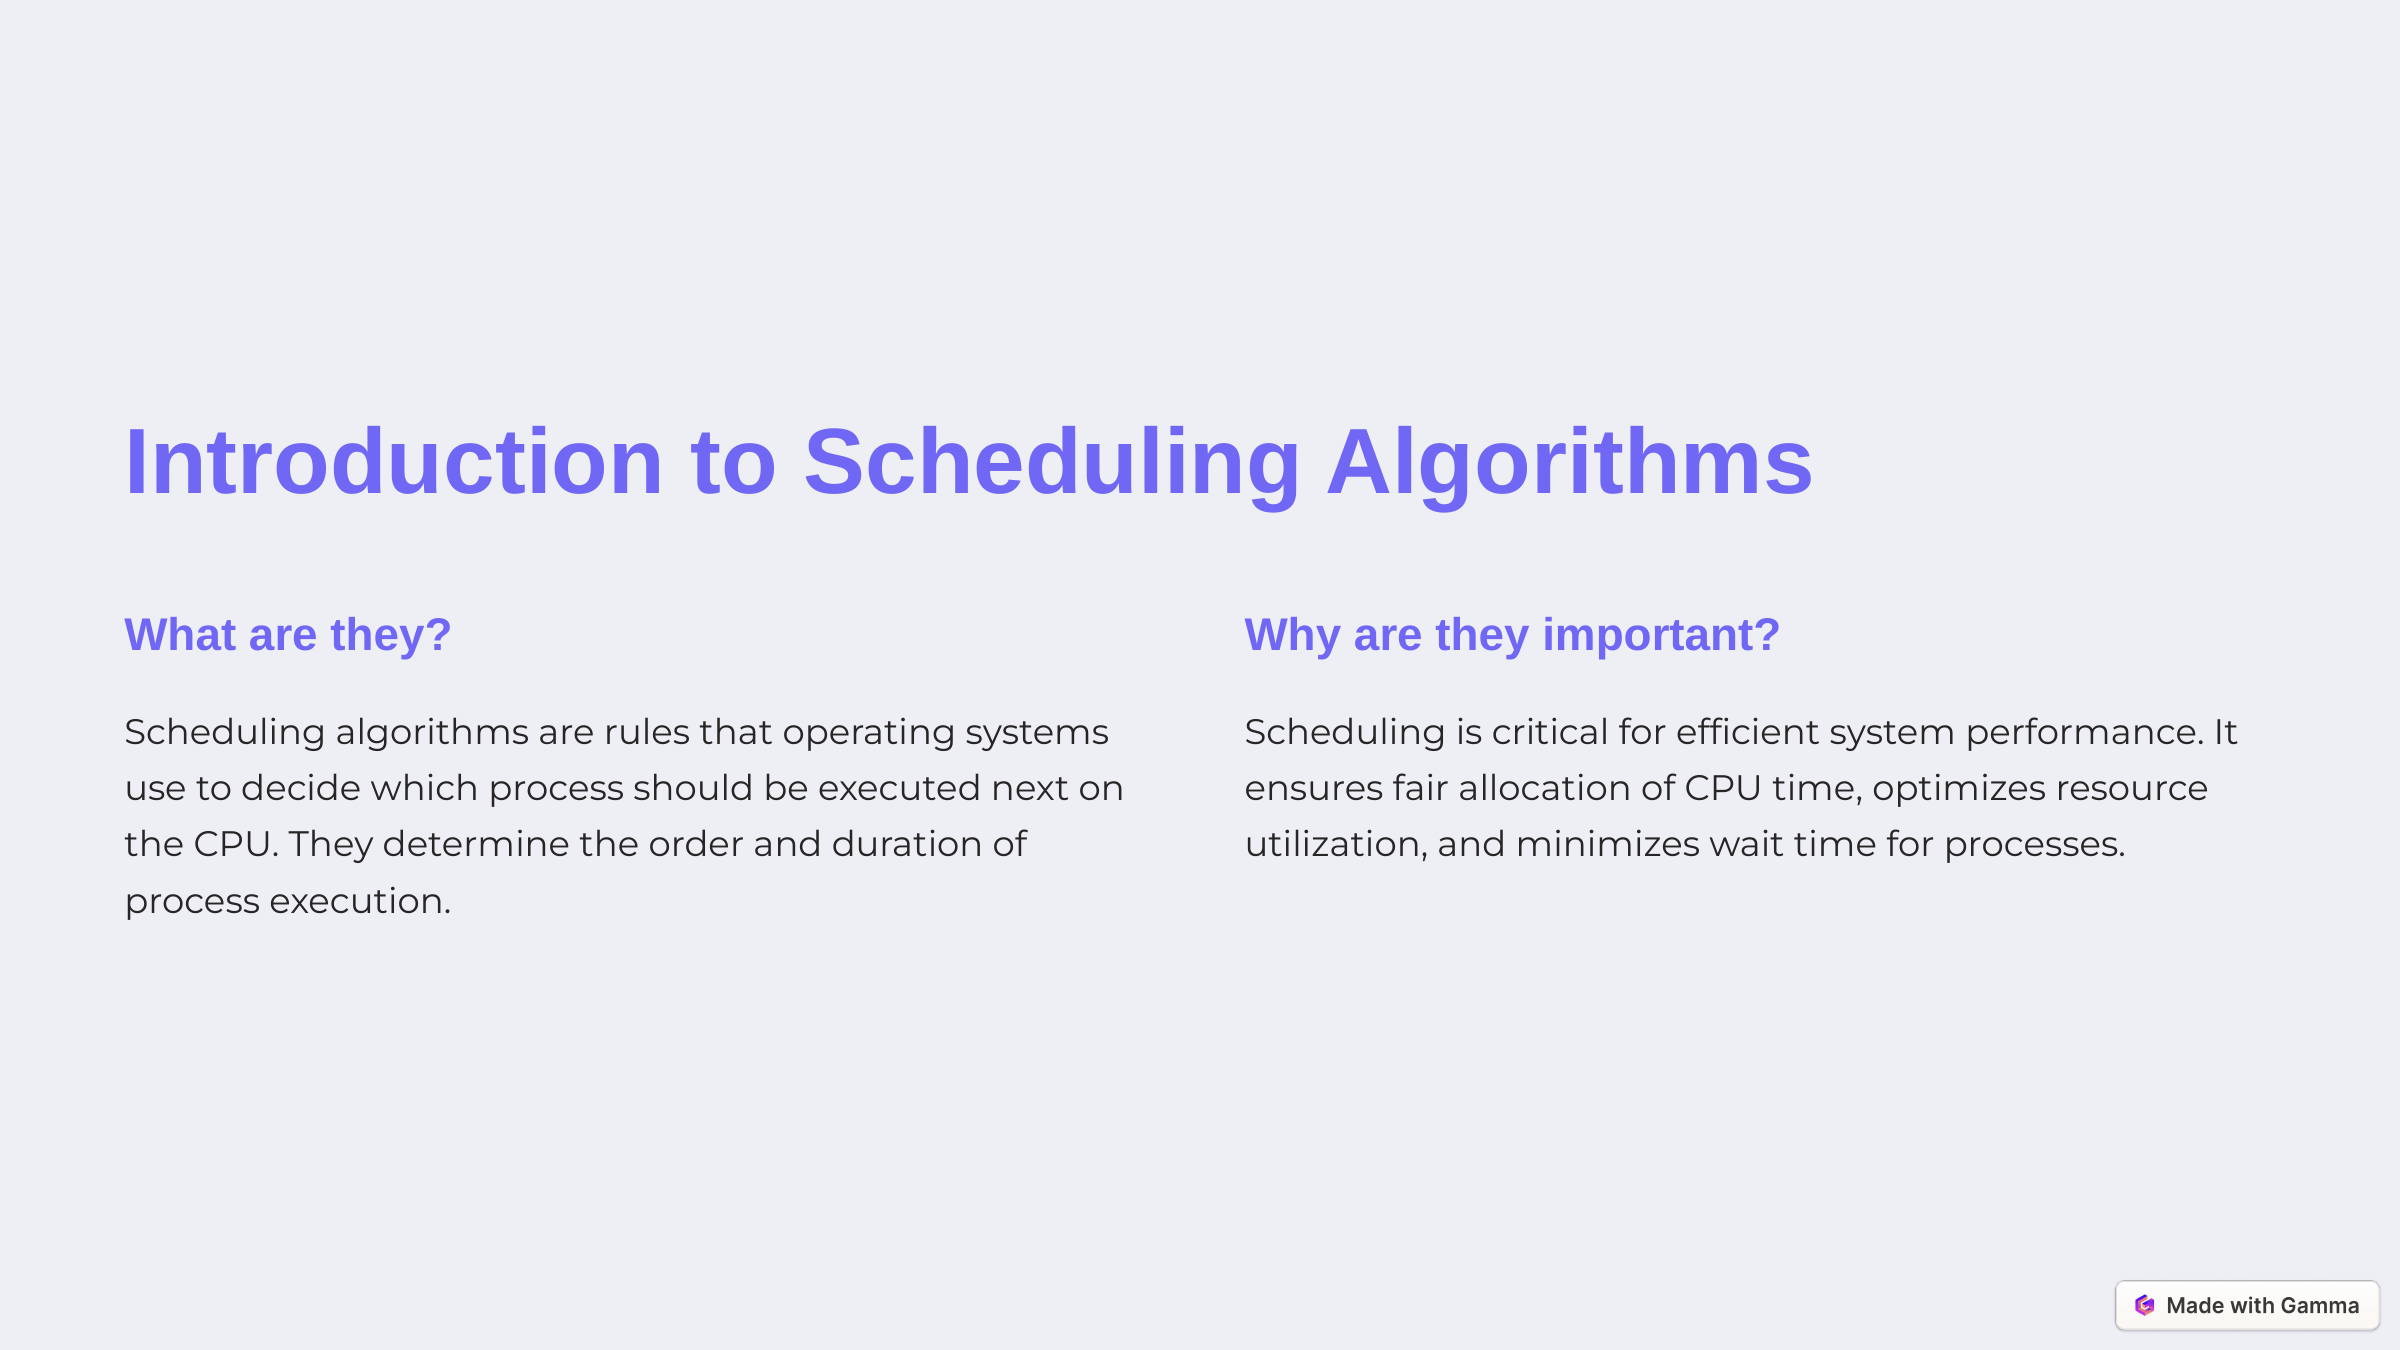

Introduction to Scheduling Algorithms
What are they?
Why are they important?
Scheduling algorithms are rules that operating systems use to decide which process should be executed next on the CPU. They determine the order and duration of process execution.
Scheduling is critical for efficient system performance. It ensures fair allocation of CPU time, optimizes resource utilization, and minimizes wait time for processes.